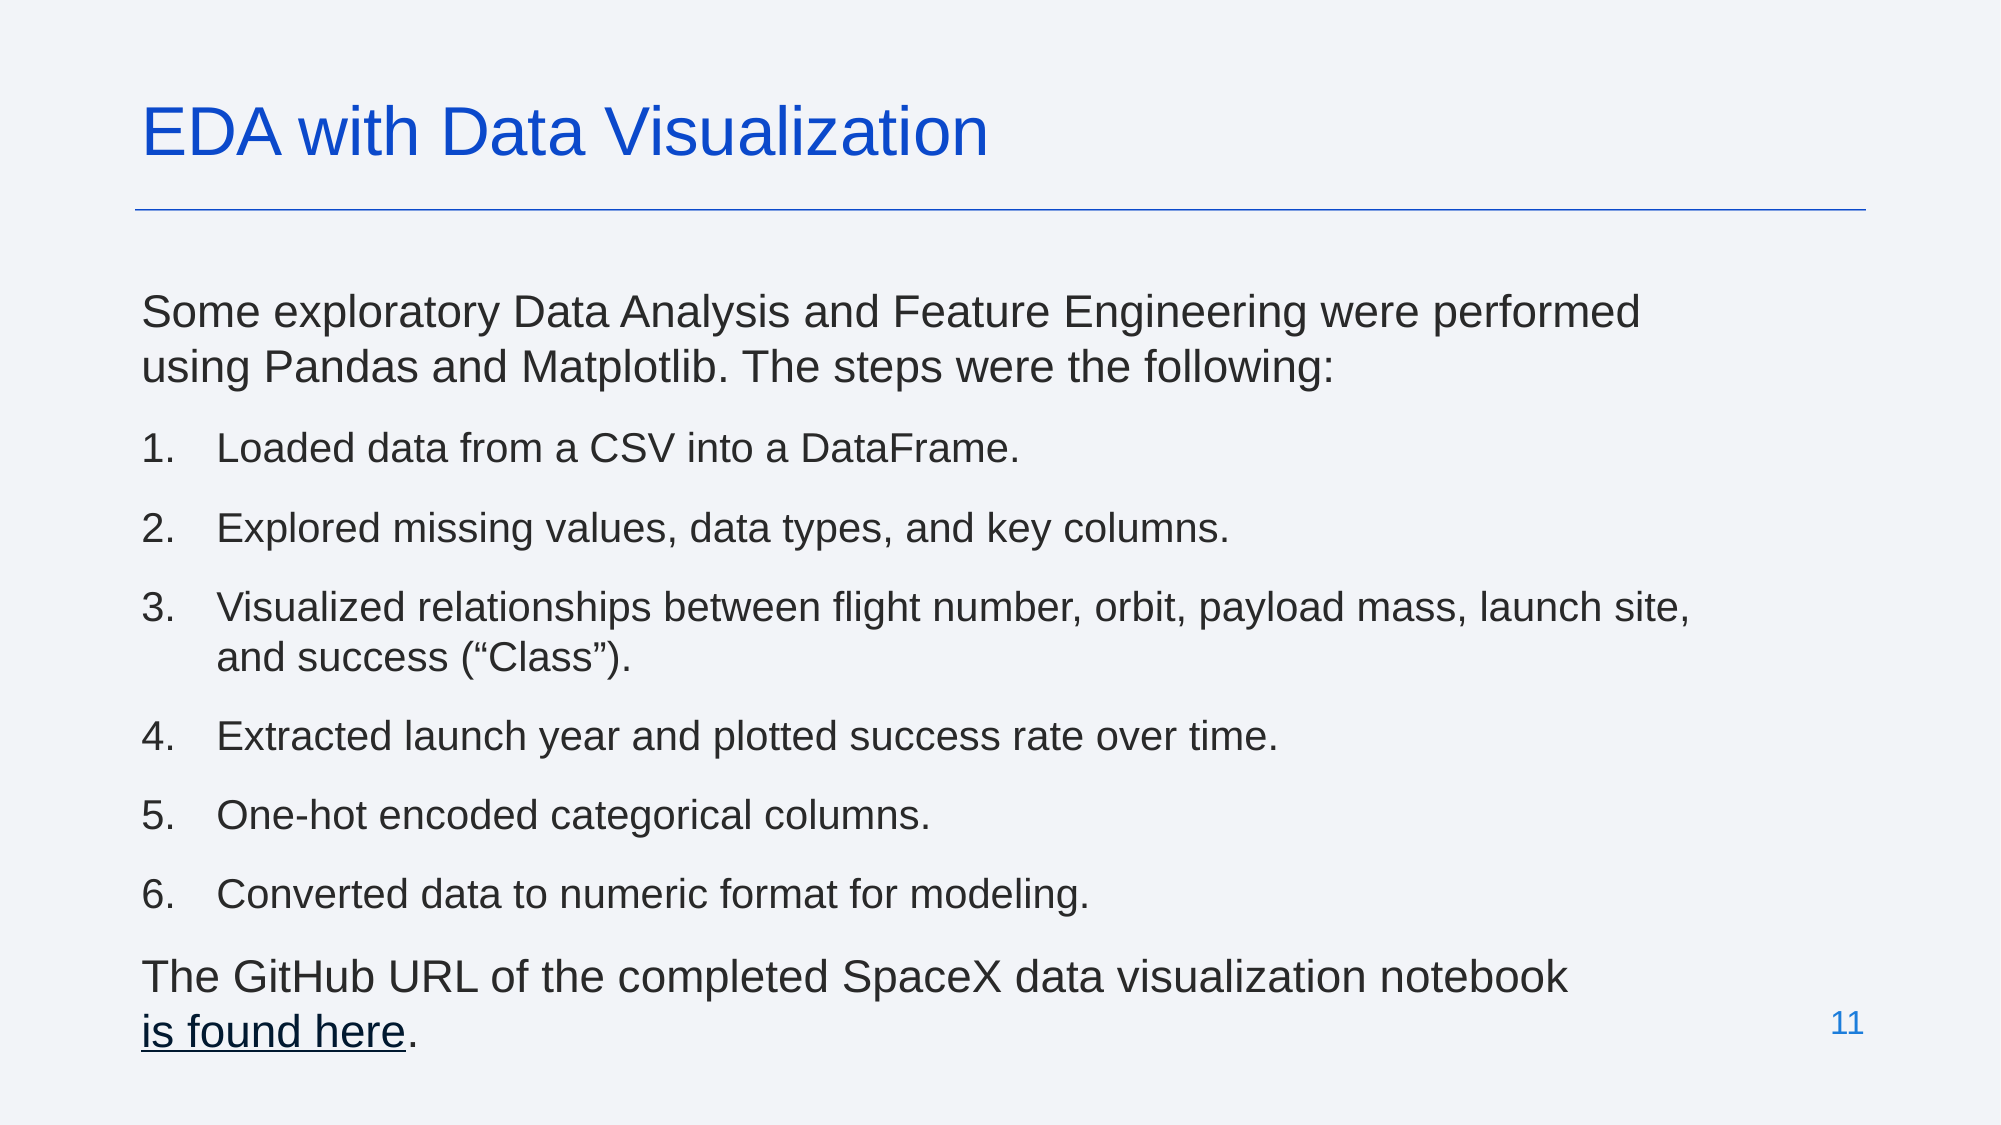

EDA with Data Visualization
Some exploratory Data Analysis and Feature Engineering were performed using Pandas and Matplotlib. The steps were the following:
Loaded data from a CSV into a DataFrame.
Explored missing values, data types, and key columns.
Visualized relationships between flight number, orbit, payload mass, launch site, and success (“Class”).
Extracted launch year and plotted success rate over time.
One-hot encoded categorical columns.
Converted data to numeric format for modeling.
The GitHub URL of the completed SpaceX data visualization notebook is found here.
11